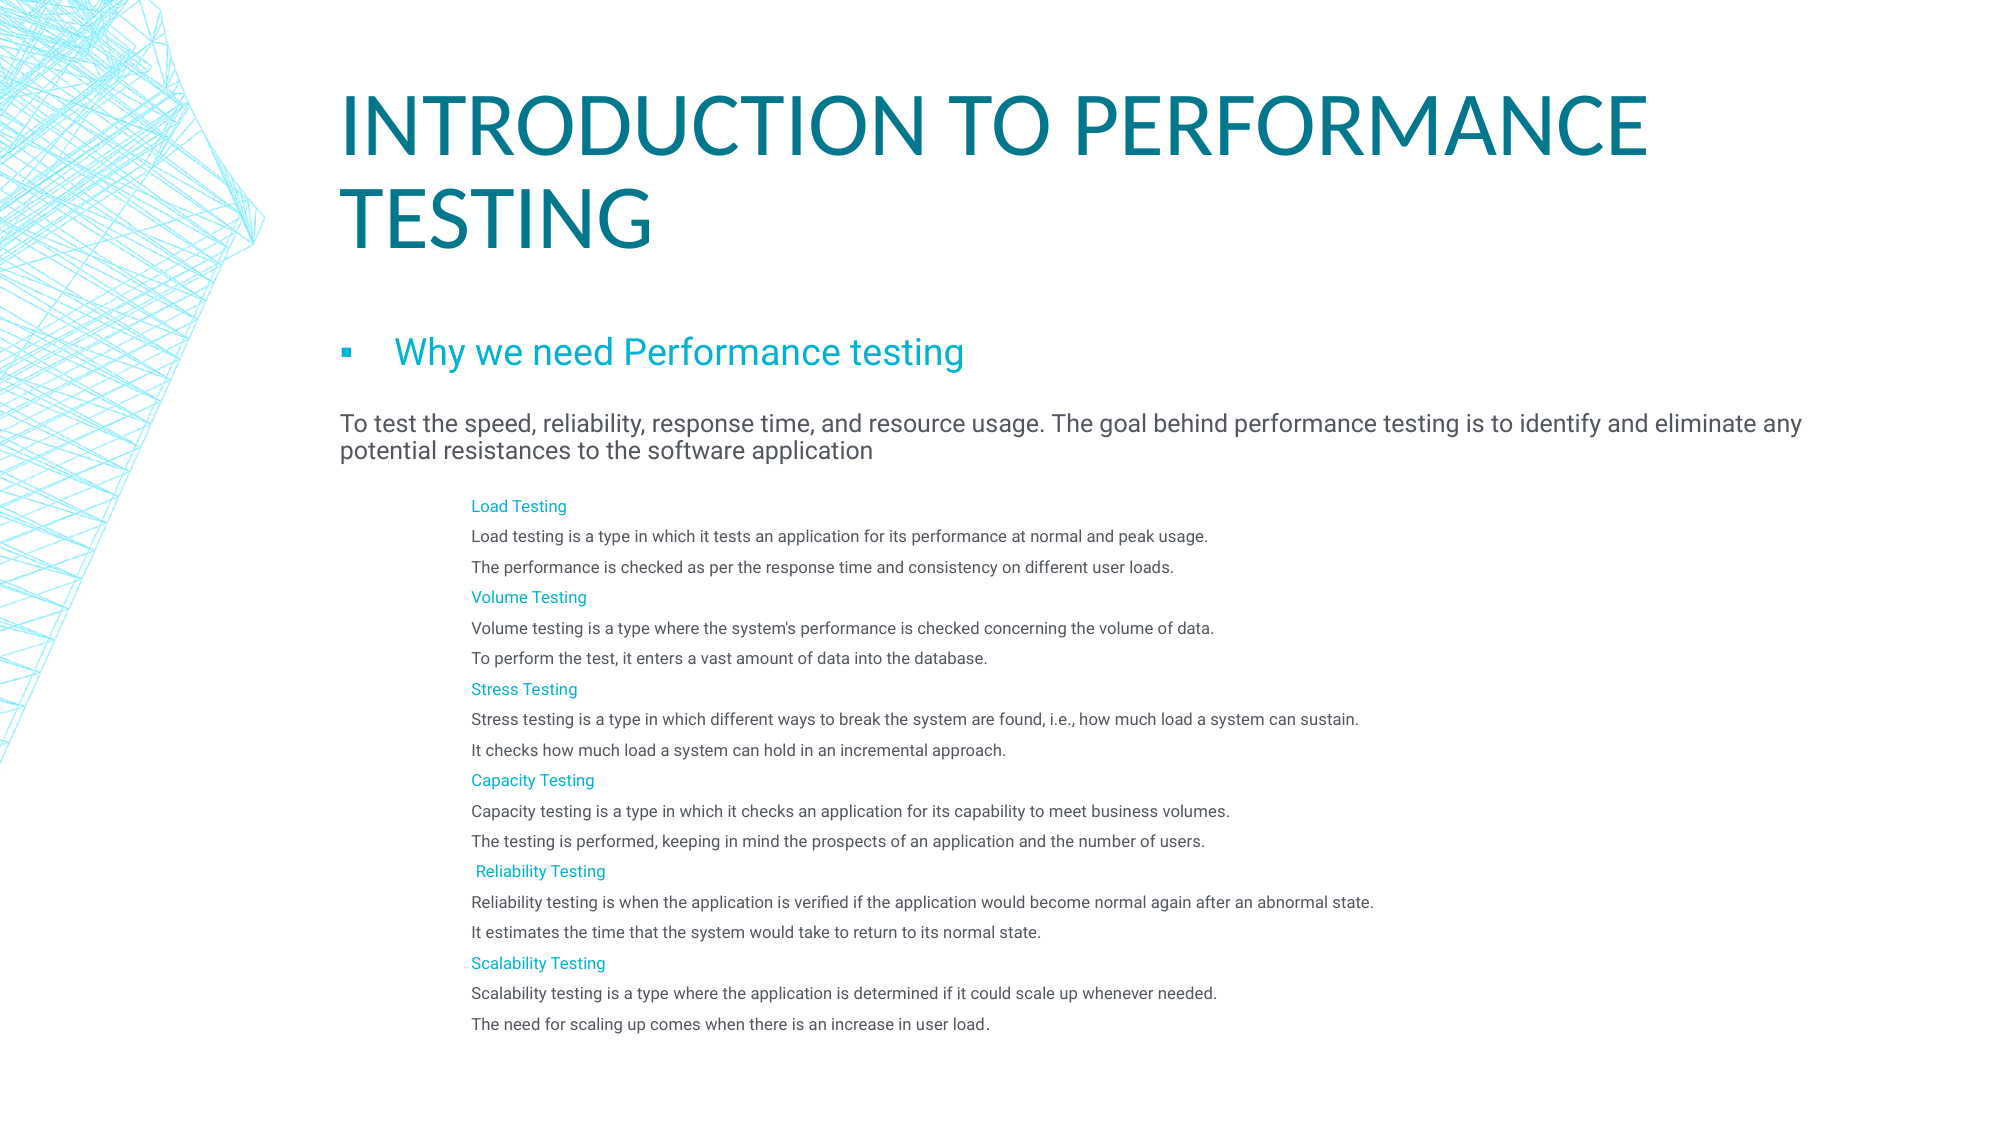

# Introduction to Performance Testing
 Why we need Performance testing
To test the speed, reliability, response time, and resource usage. The goal behind performance testing is to identify and eliminate any potential resistances to the software application

Load Testing
Load testing is a type in which it tests an application for its performance at normal and peak usage.
The performance is checked as per the response time and consistency on different user loads.
Volume Testing
Volume testing is a type where the system's performance is checked concerning the volume of data.
To perform the test, it enters a vast amount of data into the database.
Stress Testing
Stress testing is a type in which different ways to break the system are found, i.e., how much load a system can sustain.
It checks how much load a system can hold in an incremental approach.
Capacity Testing
Capacity testing is a type in which it checks an application for its capability to meet business volumes.
The testing is performed, keeping in mind the prospects of an application and the number of users.
 Reliability Testing
Reliability testing is when the application is verified if the application would become normal again after an abnormal state.
It estimates the time that the system would take to return to its normal state.
Scalability Testing
Scalability testing is a type where the application is determined if it could scale up whenever needed.
The need for scaling up comes when there is an increase in user load.